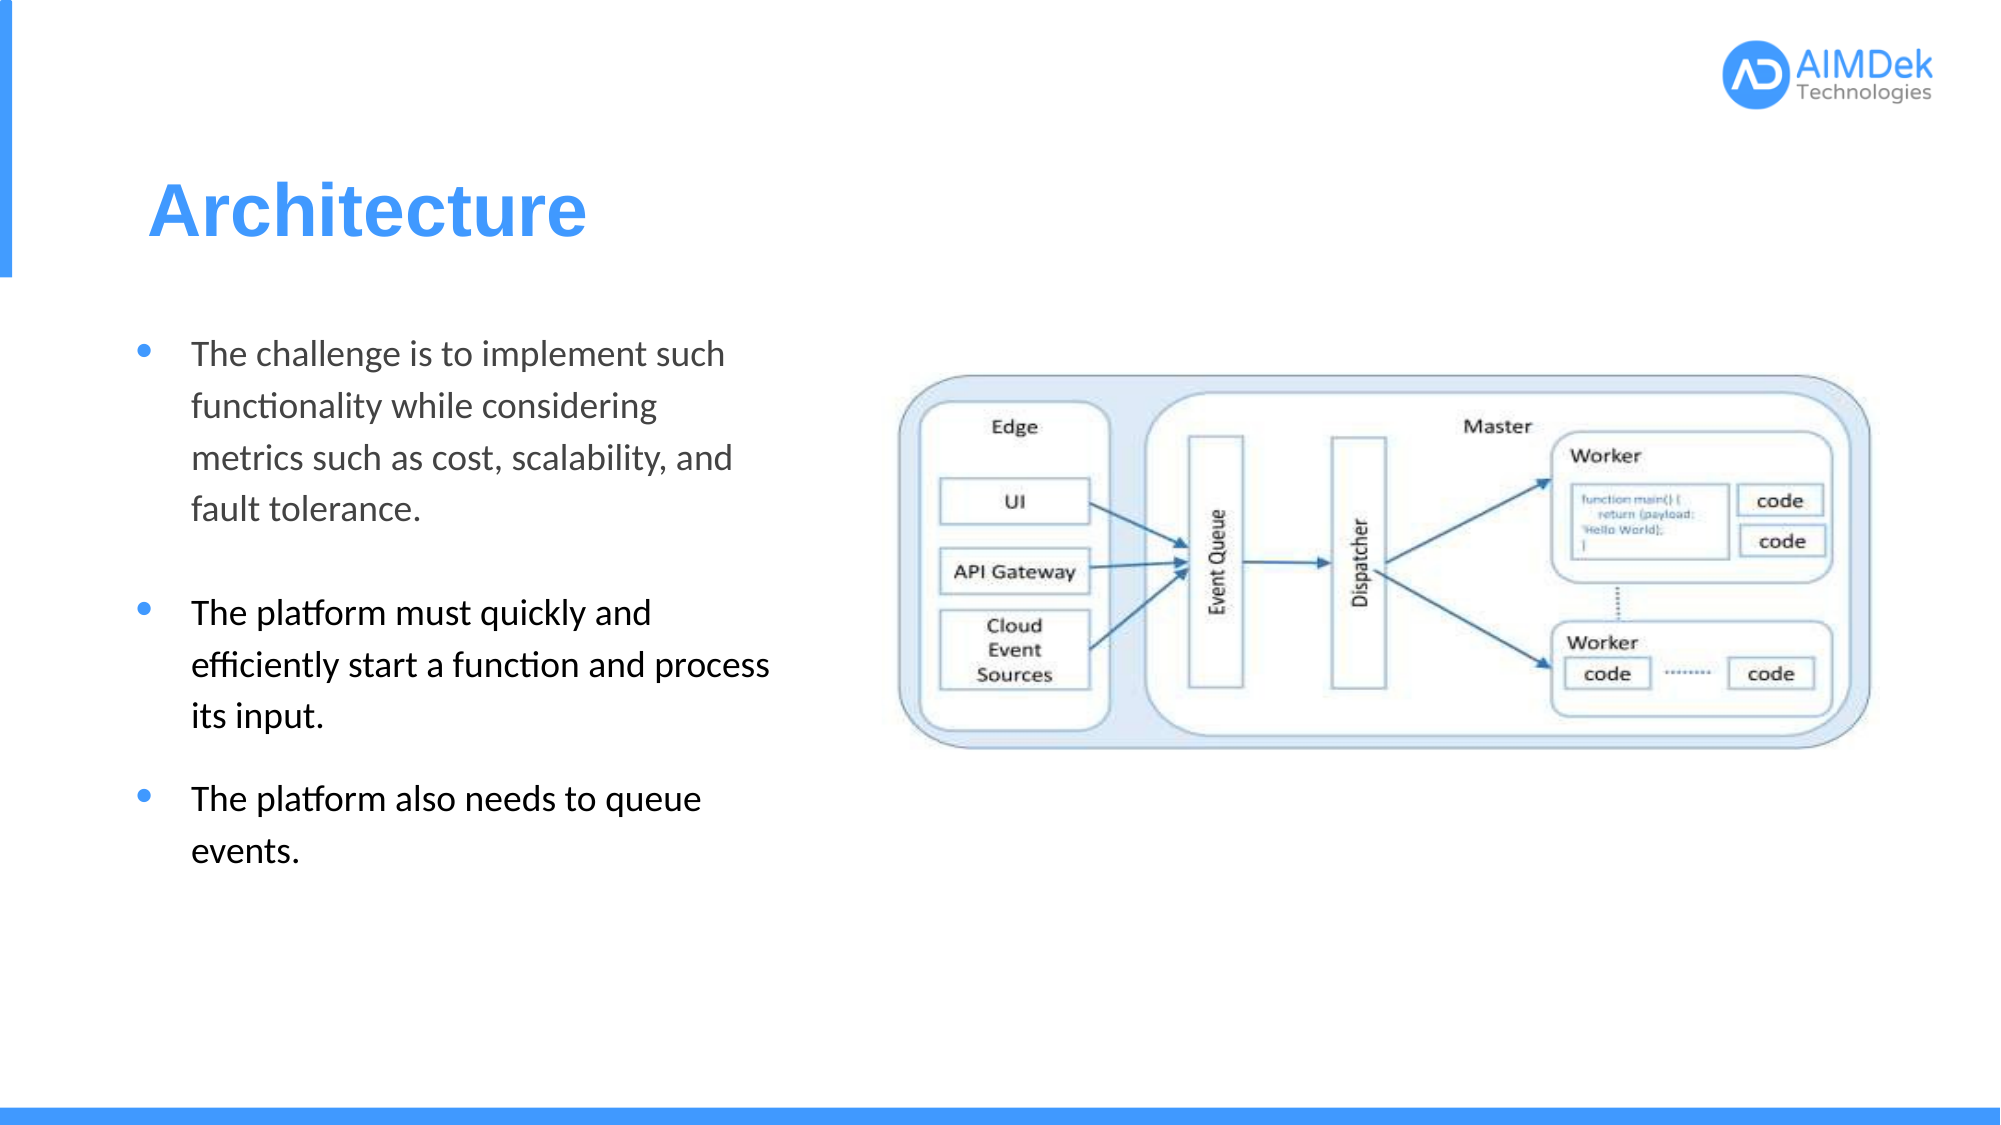

# Architecture
The challenge is to implement such functionality while considering metrics such as cost, scalability, and fault tolerance.

The platform must quickly and efficiently start a function and process
its input.
The platform also needs to queue events.